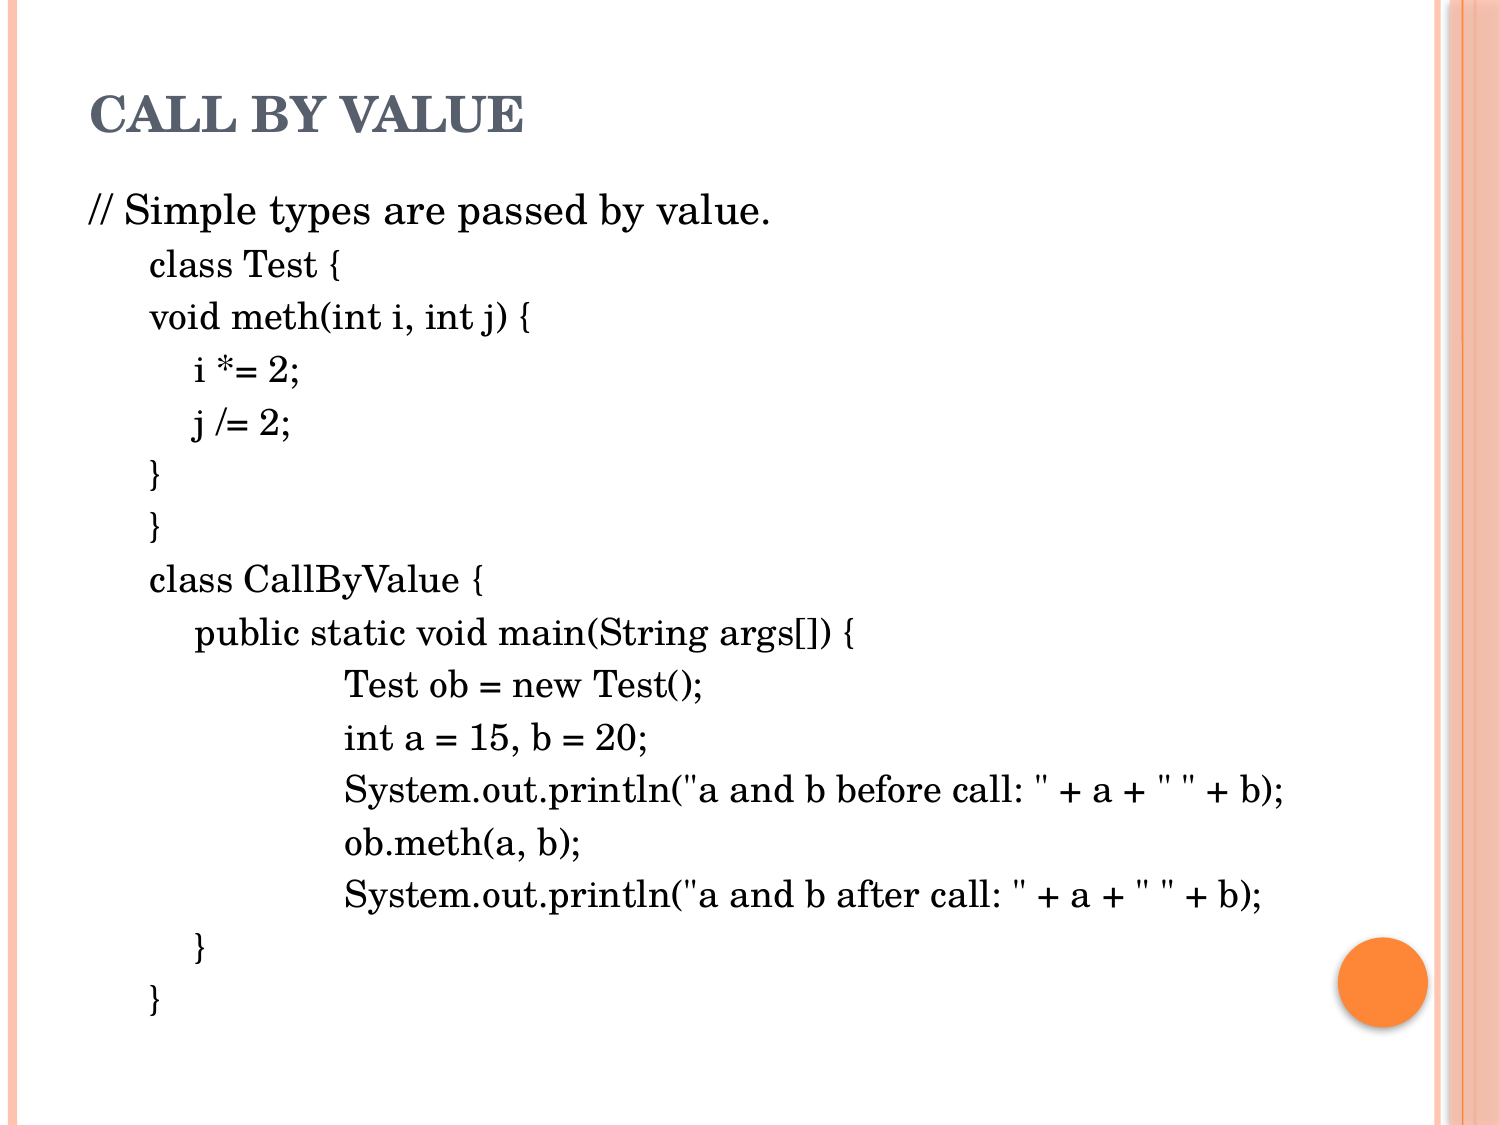

# Call by value
// Simple types are passed by value.
class Test {
void meth(int i, int j) {
	i *= 2;
	j /= 2;
}
}
class CallByValue {
	public static void main(String args[]) {
		Test ob = new Test();
		int a = 15, b = 20;
		System.out.println("a and b before call: " + a + " " + b);
		ob.meth(a, b);
		System.out.println("a and b after call: " + a + " " + b);
	}
}